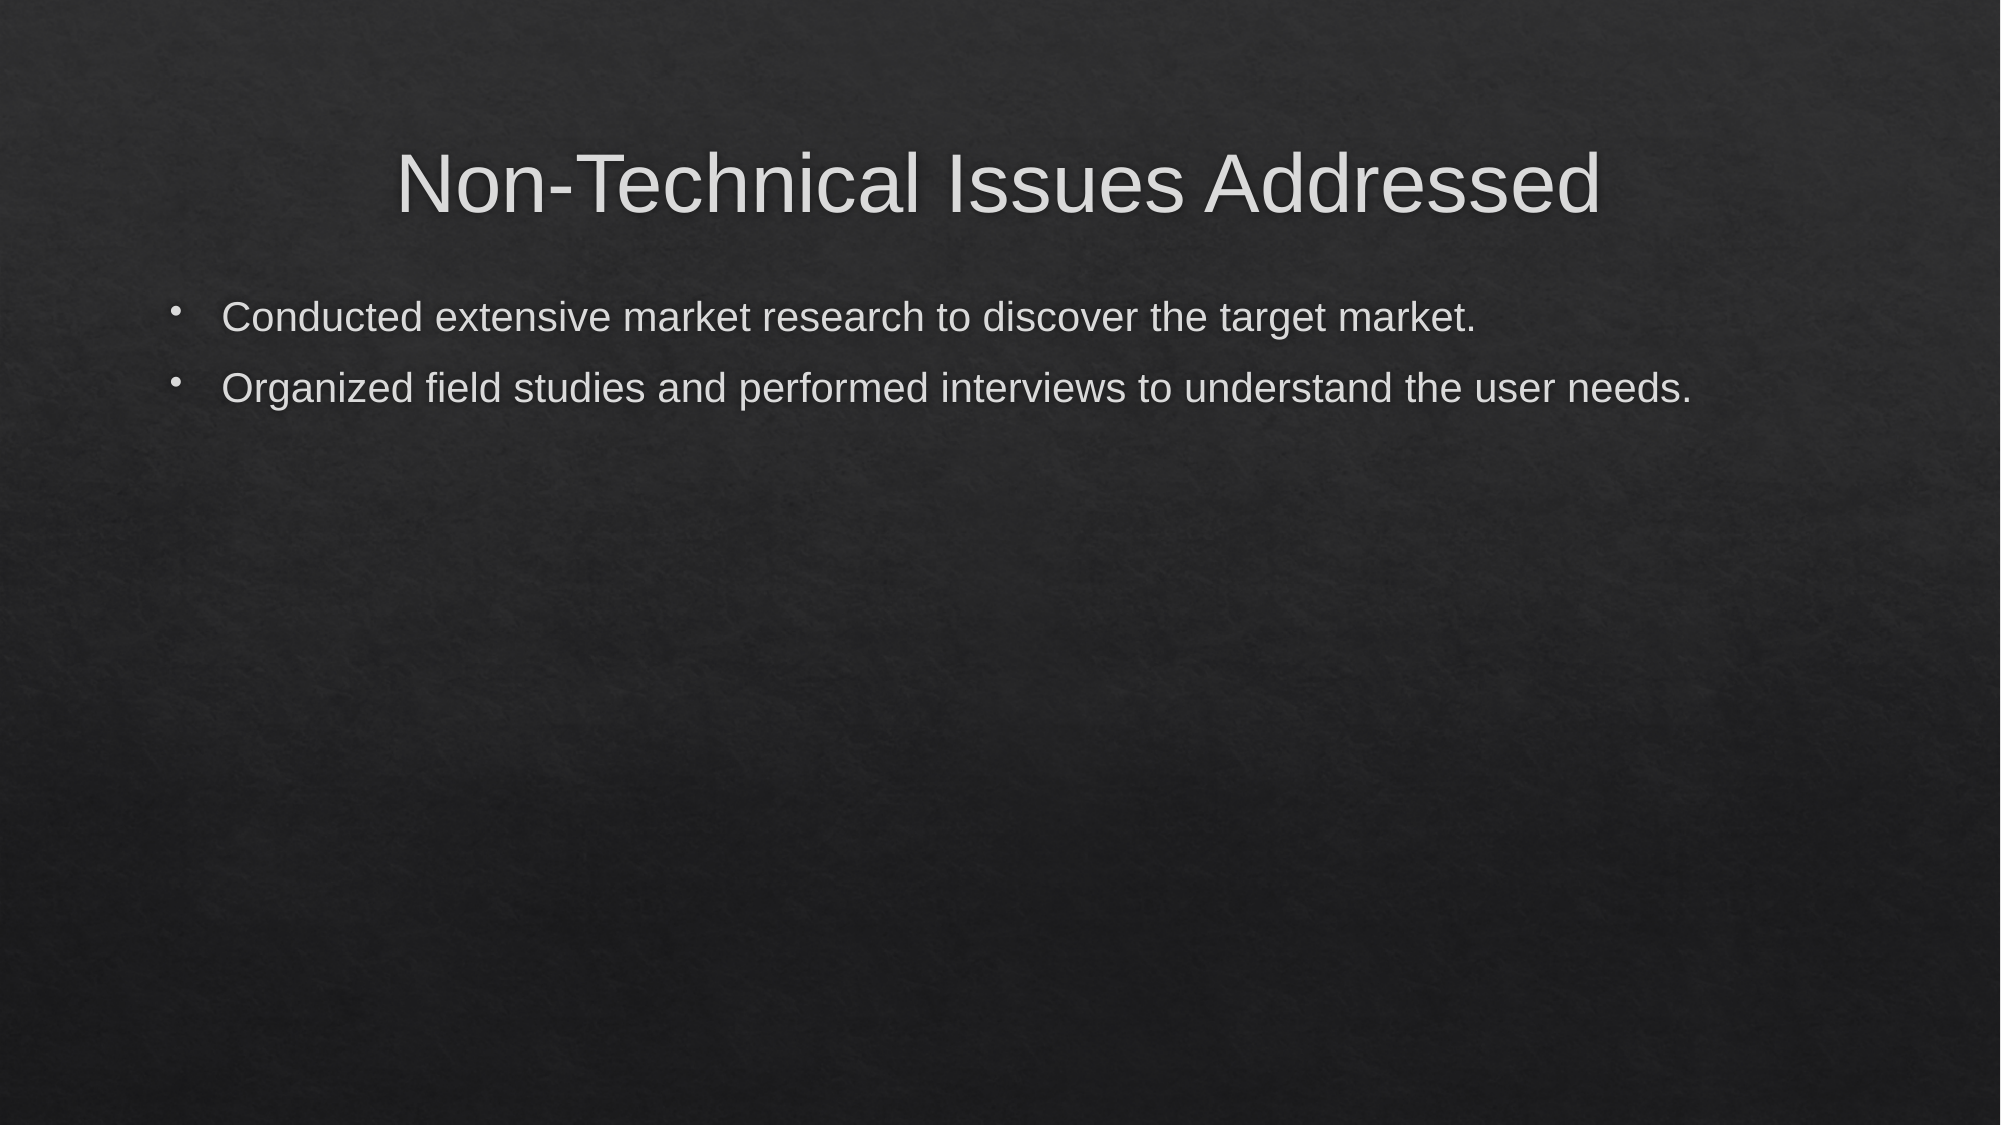

# Non-Technical Issues Addressed
Conducted extensive market research to discover the target market.
Organized field studies and performed interviews to understand the user needs.